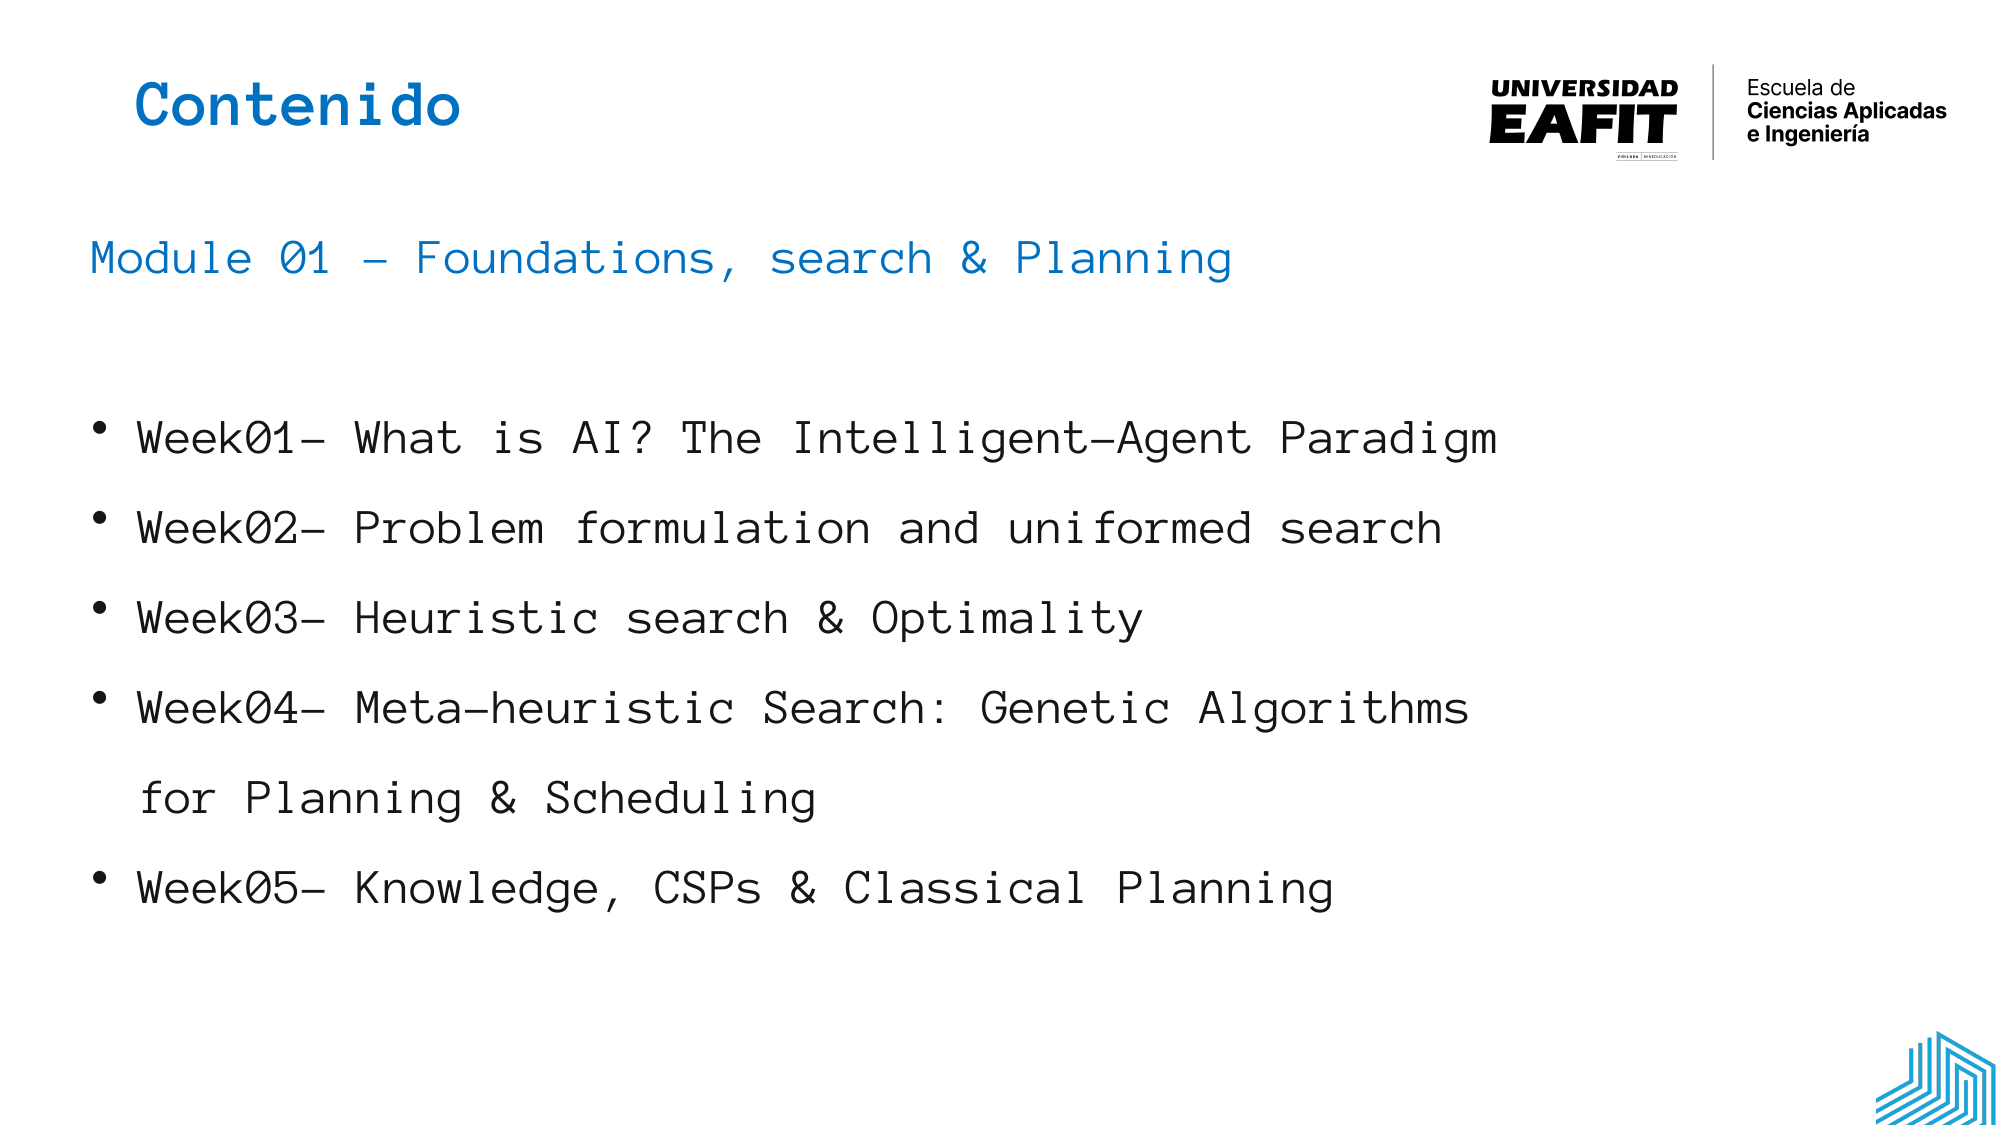

Contenido
Module 01 – Foundations, search & Planning

Week01- What is AI? The Intelligent-Agent Paradigm
Week02- Problem formulation and uniformed search
Week03- Heuristic search & Optimality
Week04- Meta-heuristic Search: Genetic Algorithms for Planning & Scheduling
Week05- Knowledge, CSPs & Classical Planning